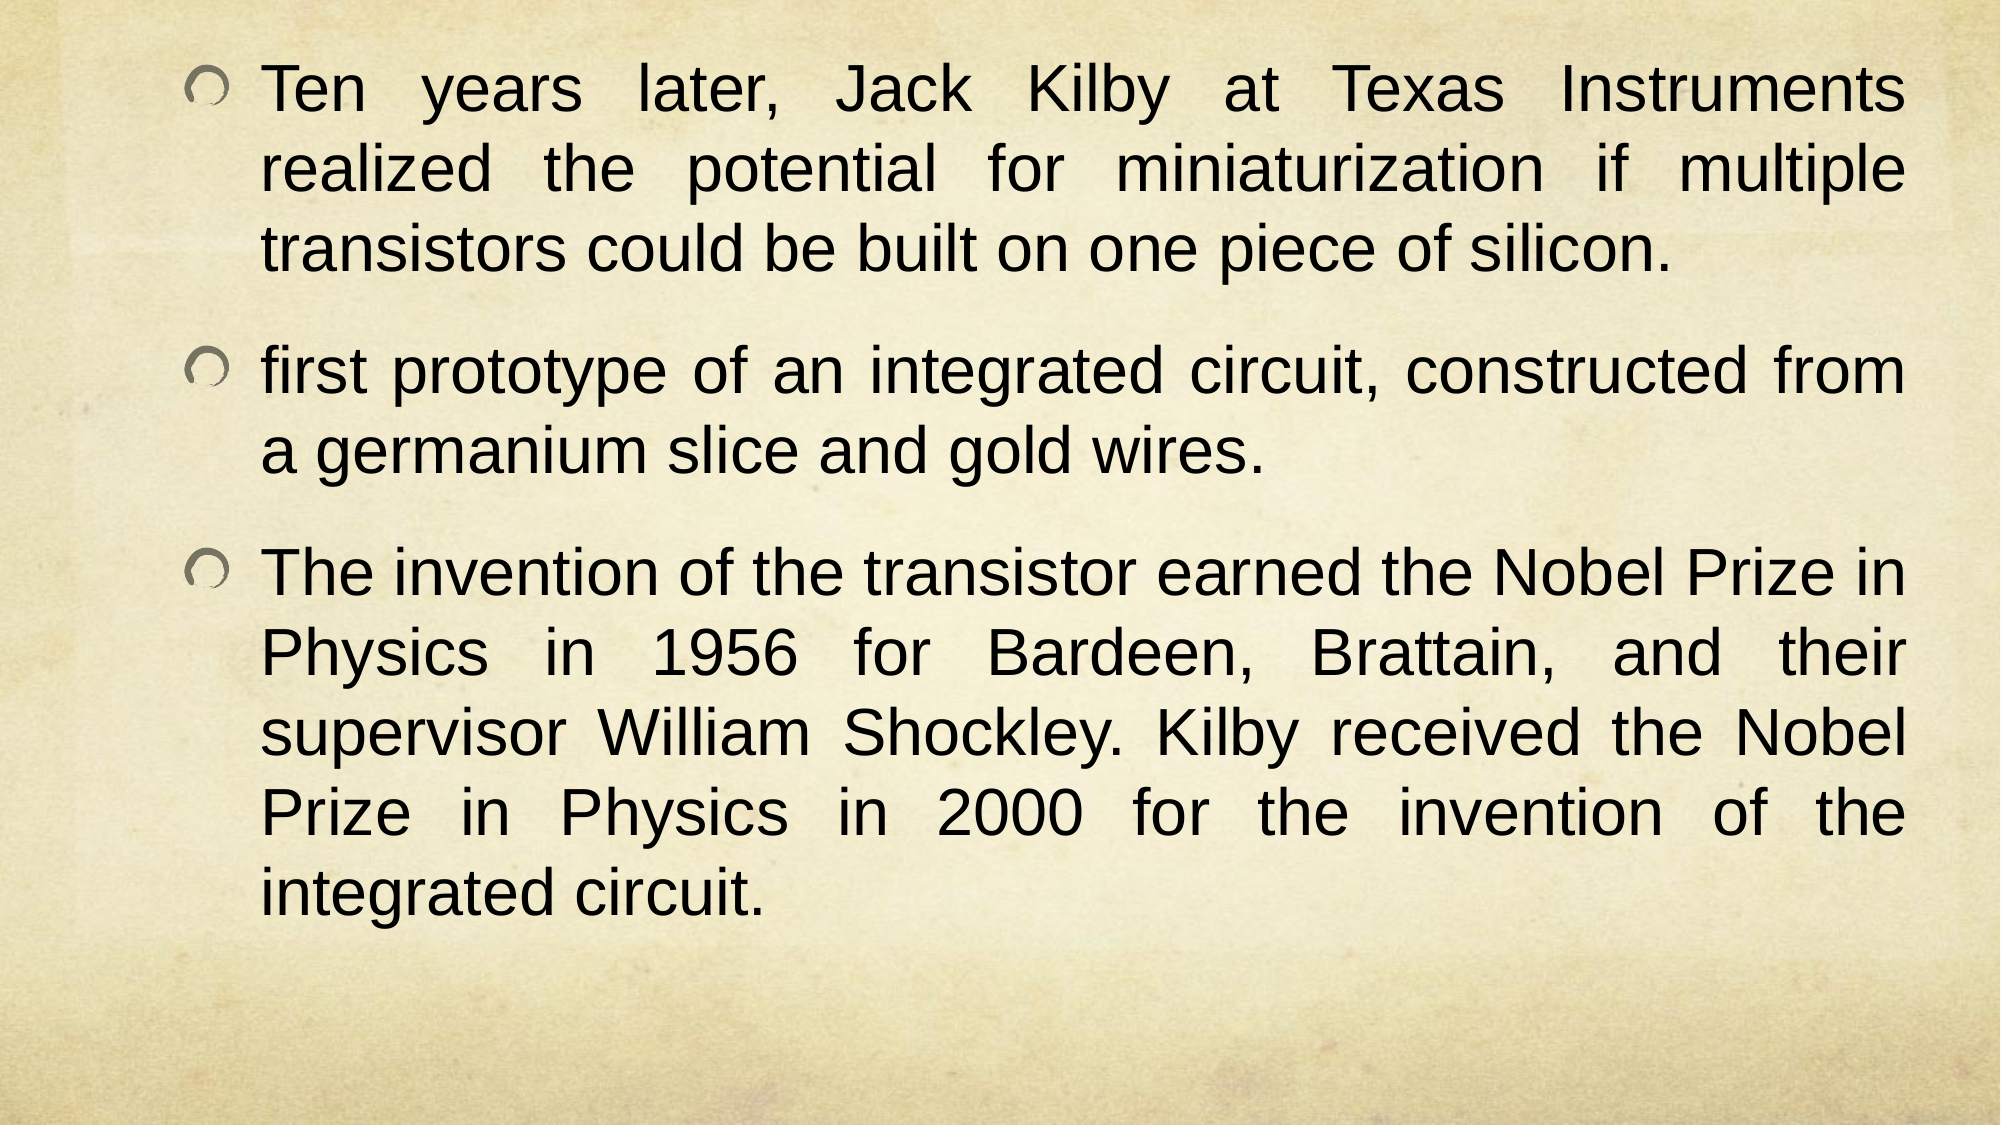

Ten years later, Jack Kilby at Texas Instruments realized the potential for miniaturization if multiple transistors could be built on one piece of silicon.
first prototype of an integrated circuit, constructed from a germanium slice and gold wires.
The invention of the transistor earned the Nobel Prize in Physics in 1956 for Bardeen, Brattain, and their supervisor William Shockley. Kilby received the Nobel Prize in Physics in 2000 for the invention of the integrated circuit.